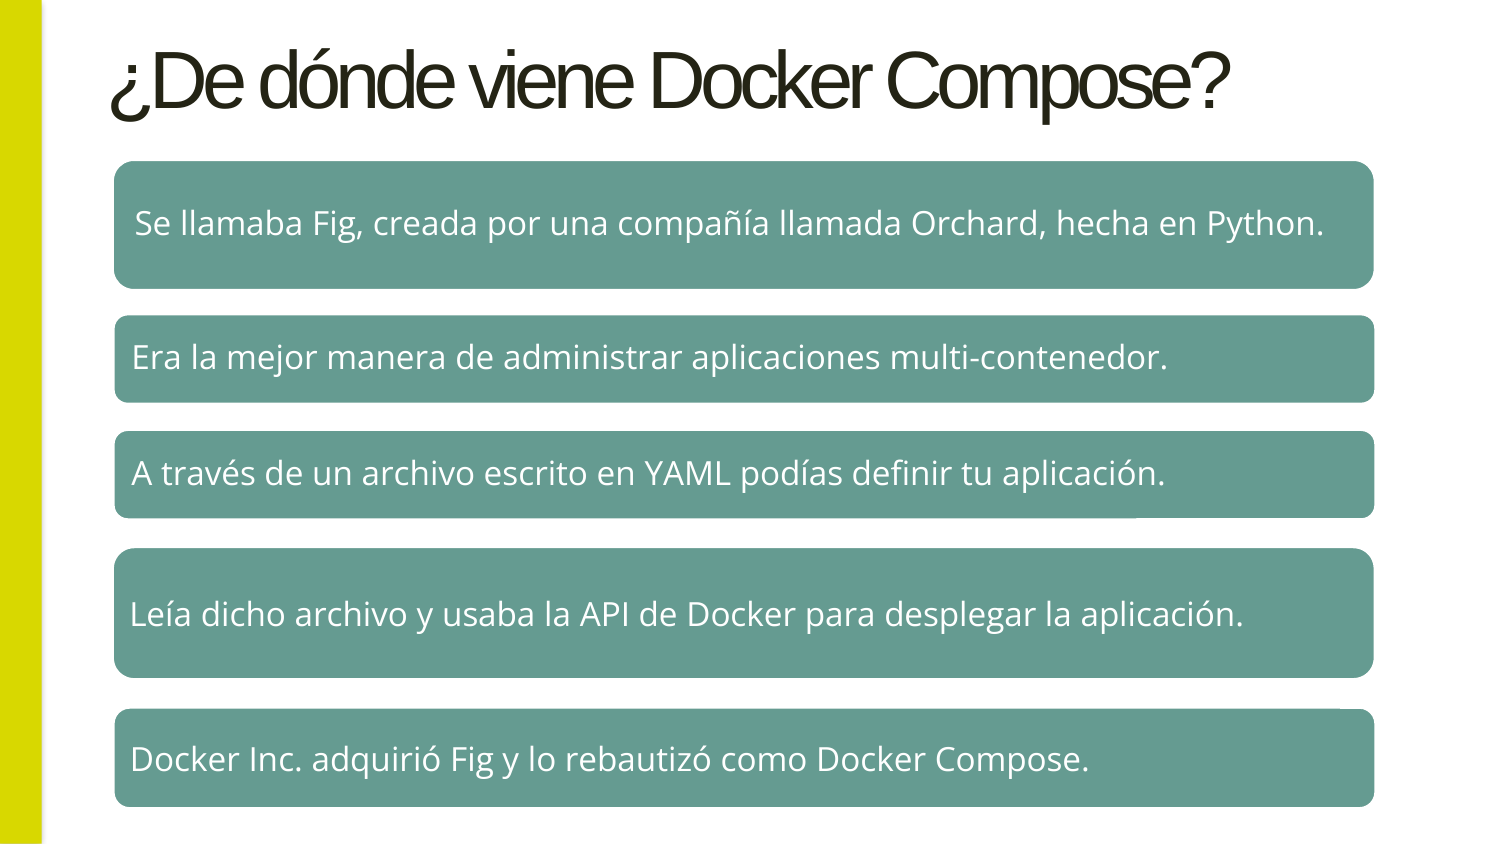

# ¿De dónde viene Docker Compose?
Se llamaba Fig, creada por una compañía llamada Orchard, hecha en Python.
Era la mejor manera de administrar aplicaciones multi-contenedor.
A través de un archivo escrito en YAML podías definir tu aplicación.

Leía dicho archivo y usaba la API de Docker para desplegar la aplicación.

Docker Inc. adquirió Fig y lo rebautizó como Docker Compose.